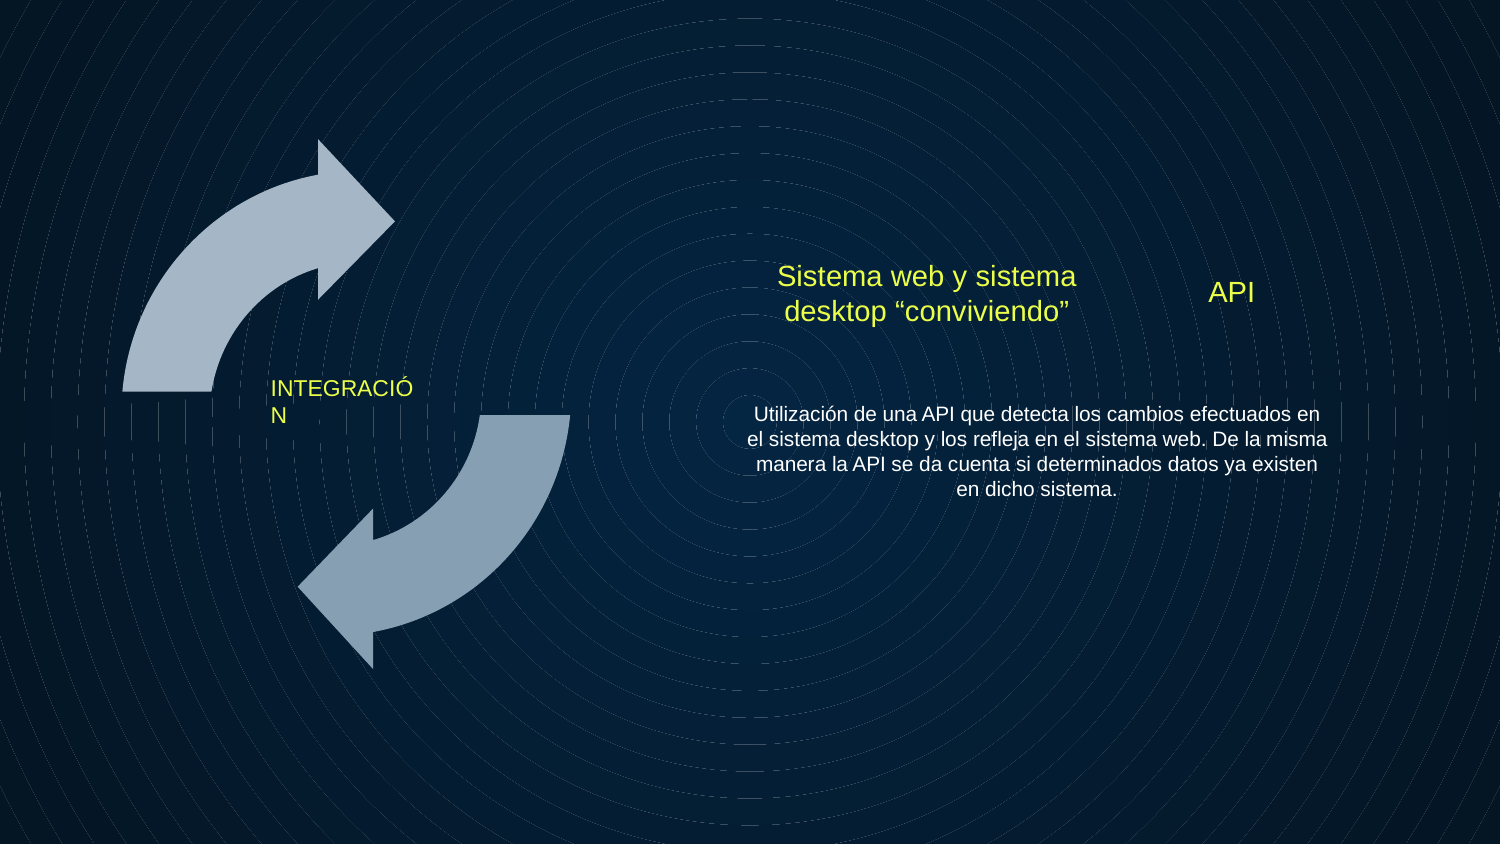

# Sistema web y sistema desktop “conviviendo”
API
INTEGRACIÓN
Utilización de una API que detecta los cambios efectuados en el sistema desktop y los refleja en el sistema web. De la misma manera la API se da cuenta si determinados datos ya existen en dicho sistema.